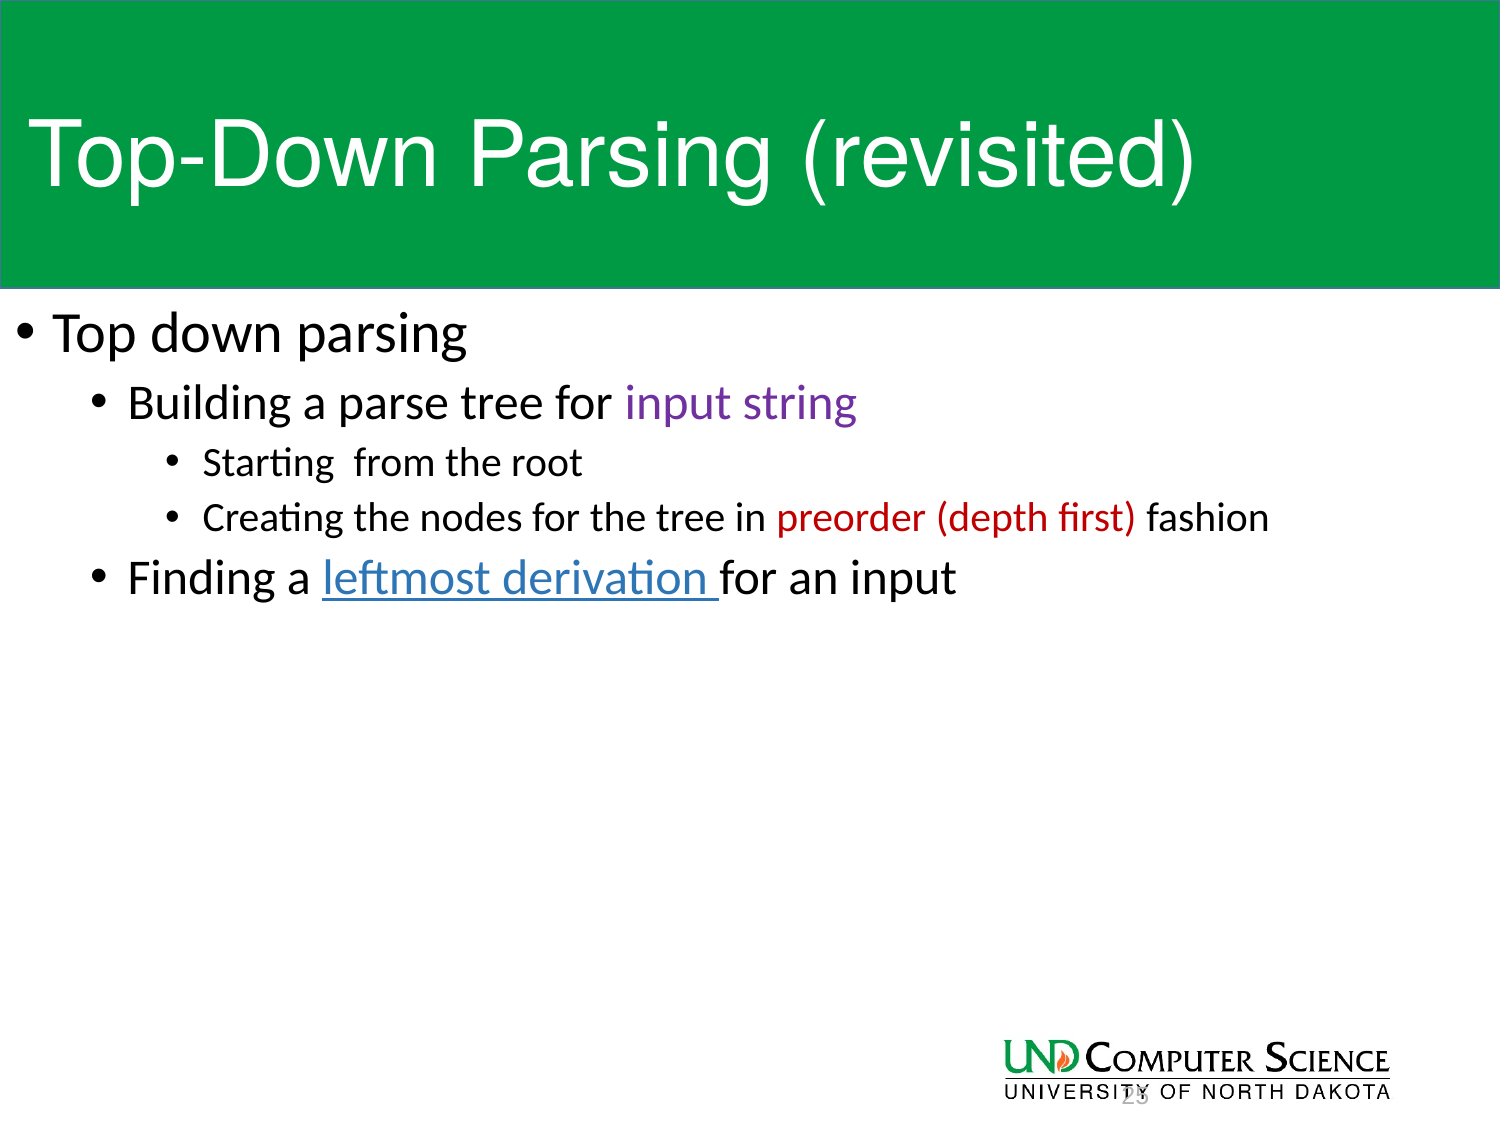

# Top-Down Parsing (revisited)
Top down parsing
Building a parse tree for input string
Starting  from the root
Creating the nodes for the tree in preorder (depth first) fashion
Finding a leftmost derivation for an input

25